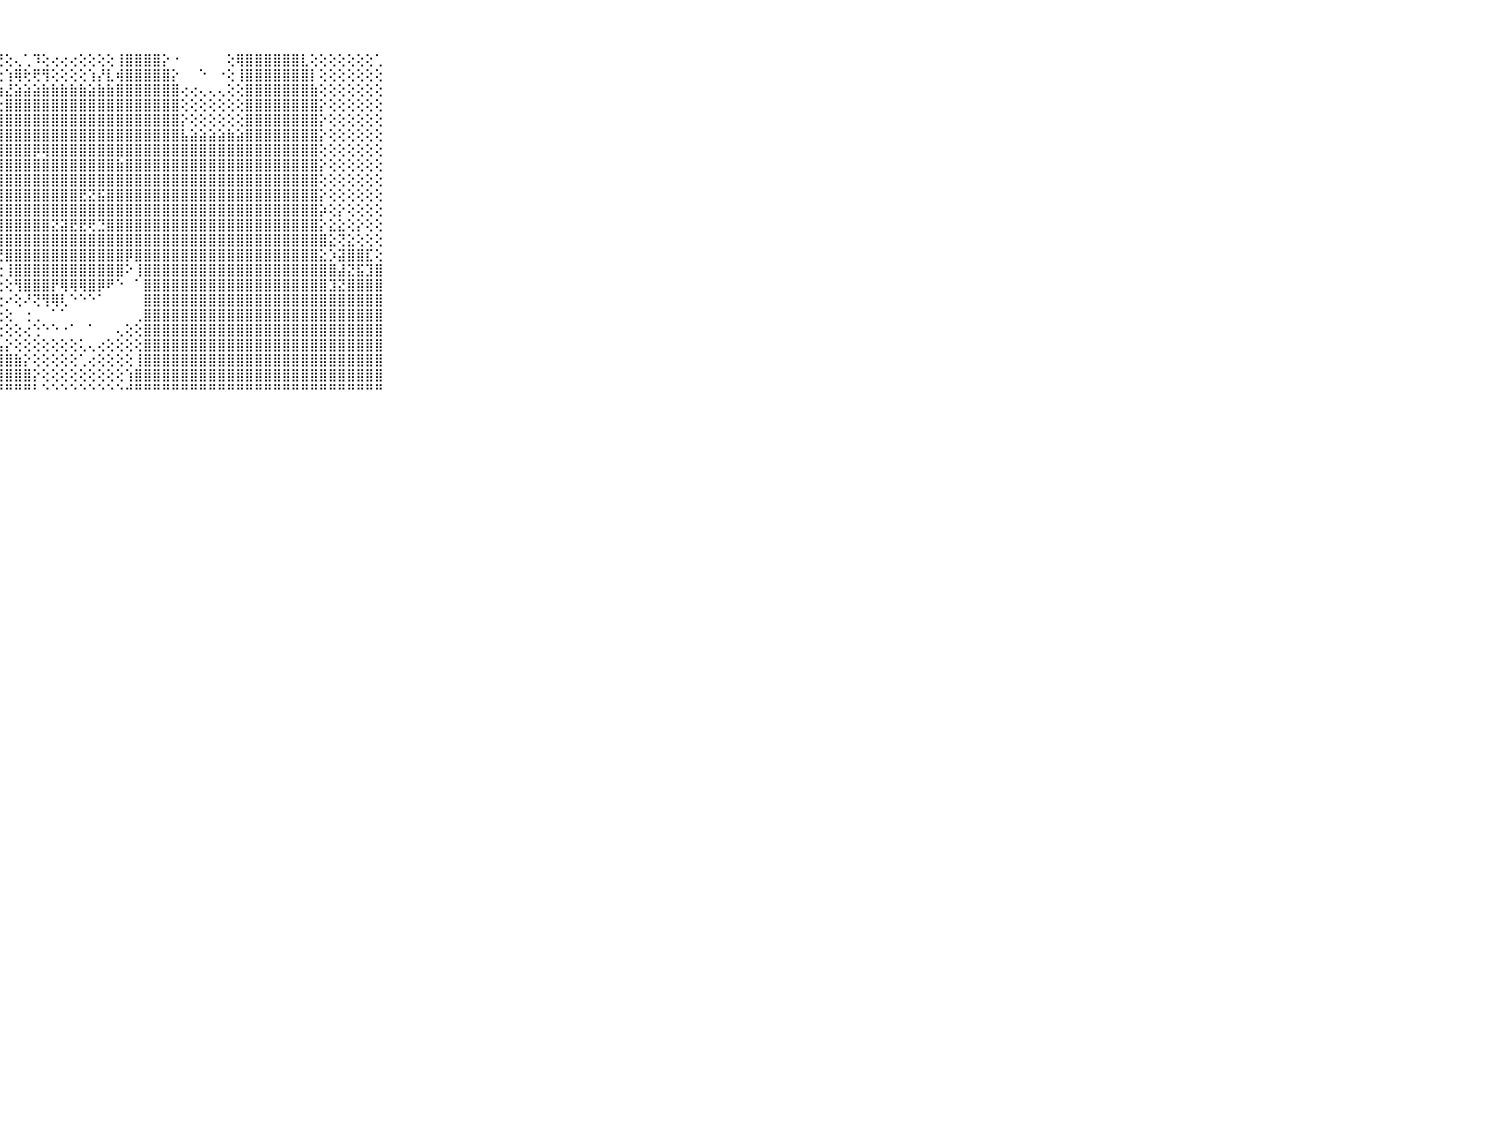

⠀⠀⠀⠀⠀⠀⠀⠀⠀⠀⠀⣿⣿⣿⣿⣿⣿⣿⣿⣿⣿⣿⣿⣿⣿⣿⢟⢝⢕⢄⢁⠹⢕⢔⢔⢔⢕⢕⢕⢕⢸⣿⣿⣿⣿⡕⠐⠀⠀⠀⠀⠀⢕⢿⣿⣿⣿⣿⣿⣿⣇⢕⢕⢕⢕⢕⢕⢕⢁⠀⠀⠀⠀⠀⠀⠀⠀⠀⠀⠀⠀
⠀⠀⠀⠀⠀⠀⠀⠀⠀⠀⠀⣿⣿⣿⣿⣿⣿⣿⣿⣿⣿⣿⣿⣿⣿⢟⢕⢕⢱⢿⢗⢟⢻⢕⢕⢕⢕⢱⡜⣇⢾⣿⣿⣿⣿⣿⡕⠀⠀⠑⠀⠐⢕⢸⣿⣿⣿⣿⣿⣿⣿⡇⢕⢕⢕⢕⢕⢕⢕⠀⠀⠀⠀⠀⠀⠀⠀⠀⠀⠀⠀
⠀⠀⠀⠀⠀⠀⠀⠀⠀⠀⠀⣿⣿⣿⣿⣿⣿⣿⣿⣿⣿⣿⣿⣿⣿⢕⢗⣱⣜⣵⣵⣵⣷⣷⣷⣷⣷⣵⣷⣷⣿⣿⣿⣿⣿⣿⣿⢔⢔⢄⢄⢄⢕⢕⣿⣿⣿⣿⣿⣿⣿⣷⢕⢕⢕⢕⢕⢕⢕⠀⠀⠀⠀⠀⠀⠀⠀⠀⠀⠀⠀
⠀⠀⠀⠀⠀⠀⠀⠀⠀⠀⠀⣿⣿⣿⣿⣿⣿⣿⣿⣿⣿⣿⣿⣿⣿⢕⢕⢕⣿⣿⣿⣿⣿⣿⣿⣿⣿⣿⣿⣿⣿⣿⣿⣿⣿⣿⣿⢕⢕⢕⢕⢕⢕⢕⣿⣿⣿⣿⣿⣿⣿⣿⡕⢕⢕⢕⢕⢕⢕⠀⠀⠀⠀⠀⠀⠀⠀⠀⠀⠀⠀
⠀⠀⠀⠀⠀⠀⠀⠀⠀⠀⠀⣿⣿⣿⣿⣿⣿⣿⣿⣿⣿⣿⣿⣿⣿⢕⢕⣾⣿⣿⣿⣿⣿⣿⣿⣿⣿⣿⣿⣿⣿⣿⣿⣿⣿⣿⣿⡕⢕⢕⢕⢕⢕⢕⣿⣿⣿⣿⣿⣿⣿⣿⡕⢕⢕⢕⢕⢕⢕⠀⠀⠀⠀⠀⠀⠀⠀⠀⠀⠀⠀
⠀⠀⠀⠀⠀⠀⠀⠀⠀⠀⠀⣿⣿⣿⣿⣿⣿⣿⣿⣿⣿⣿⣿⣿⣿⢕⢕⣿⣿⣿⣿⣿⣿⣿⣿⣿⣿⣿⣿⣿⣿⣿⣿⣿⣿⣿⣿⣧⣵⣵⣵⣵⣷⣵⣿⣿⣿⣿⣿⣿⣿⣿⡕⢕⢕⢕⢕⢕⢕⠀⠀⠀⠀⠀⠀⠀⠀⠀⠀⠀⠀
⠀⠀⠀⠀⠀⠀⠀⠀⠀⠀⠀⣿⣿⣿⣿⣿⣿⣿⣿⣿⣿⣿⣿⣿⣿⡕⢕⣿⣿⣿⣿⡿⢿⣿⣿⣿⣿⣿⣿⣿⣿⣿⣿⣿⣿⣿⣿⣿⣿⣿⣿⣿⣿⣿⣿⣿⣿⣿⣿⣿⣿⣿⢕⢕⢕⢕⢕⢕⢕⠀⠀⠀⠀⠀⠀⠀⠀⠀⠀⠀⠀
⠀⠀⠀⠀⠀⠀⠀⠀⠀⠀⠀⣿⣿⣿⣿⣿⣿⣿⣿⣿⣿⣿⣿⣿⣿⣧⢕⣿⣿⣿⣿⣿⣿⣿⣿⣿⣿⣿⣿⣿⣷⣿⣿⣿⣿⣿⣿⣿⣿⣿⣿⣿⣿⣿⣿⣿⣿⣿⣿⣿⣿⣿⡕⢕⢕⢕⢕⢕⢕⠀⠀⠀⠀⠀⠀⠀⠀⠀⠀⠀⠀
⠀⠀⠀⠀⠀⠀⠀⠀⠀⠀⠀⣿⣿⣿⣿⣿⣿⣿⣿⣿⣿⣿⣿⣿⣿⣿⣿⣿⣿⣿⣿⣿⣿⣿⣿⣿⣿⣿⣿⣿⣿⣿⣿⣿⣿⣿⣿⣿⣿⣿⣿⣿⣿⣿⣿⣿⣿⣿⣿⣿⣿⣿⢕⢕⢕⢕⢕⢕⢕⠀⠀⠀⠀⠀⠀⠀⠀⠀⠀⠀⠀
⠀⠀⠀⠀⠀⠀⠀⠀⠀⠀⠀⣿⣿⣿⣿⣿⣿⣿⣿⣿⣿⣿⣿⣿⣿⣿⣿⣿⣿⣿⣿⣿⣿⣿⣿⣿⣟⣝⣯⣿⣿⣿⣿⣿⣿⣿⣿⣿⣿⣿⣿⣿⣿⣿⣿⣿⣿⣿⣿⣿⣿⣿⡕⢕⢕⢕⢕⢕⢕⠀⠀⠀⠀⠀⠀⠀⠀⠀⠀⠀⠀
⠀⠀⠀⠀⠀⠀⠀⠀⠀⠀⠀⣿⣿⣿⣿⣿⣿⣿⣿⣿⣿⣿⣿⣿⣿⣿⣿⣿⣿⣿⣿⣿⣿⣿⣿⣿⣿⣿⣿⣿⣿⣿⣿⣿⣿⣿⣿⣿⣿⣿⣿⣿⣿⣿⣿⣿⣿⣿⣿⣿⣿⣿⡵⢕⡕⢕⢕⢕⢕⠀⠀⠀⠀⠀⠀⠀⠀⠀⠀⠀⠀
⠀⠀⠀⠀⠀⠀⠀⠀⠀⠀⠀⣿⣿⣿⣿⣿⣿⣿⣿⣿⣿⣿⣿⣿⣿⣿⣿⣿⣿⣿⣿⣿⣿⣝⣽⣟⣟⢟⣙⣿⣿⣿⣿⣿⣿⣿⣿⣿⣿⣿⣿⣿⣿⣿⣿⣿⣿⣿⣿⣿⣿⣿⡕⣕⣕⢕⡕⢕⢕⠀⠀⠀⠀⠀⠀⠀⠀⠀⠀⠀⠀
⠀⠀⠀⠀⠀⠀⠀⠀⠀⠀⠀⣿⣿⣿⣿⣿⣿⣿⣿⣿⣿⣿⣿⣿⣿⣿⣿⣿⣿⣿⣿⣿⣿⣿⣿⣿⣿⣿⣿⣿⣿⣿⣿⣿⣿⣿⣿⣿⣿⣿⣿⣿⣿⣿⣿⣿⣿⣿⣿⣿⣿⣿⣿⣕⢝⣕⢕⢕⢕⠀⠀⠀⠀⠀⠀⠀⠀⠀⠀⠀⠀
⠀⠀⠀⠀⠀⠀⠀⠀⠀⠀⠀⣿⣿⣿⣿⣿⣿⣿⣿⣿⣿⣿⣿⣿⣿⣿⣿⢟⣿⣿⣿⣿⣿⣿⣿⣿⣿⣿⣿⣿⣿⡿⣿⣿⣿⣿⣿⣿⣿⣿⣿⣿⣿⣿⣿⣿⣿⣿⣿⣿⣿⣿⣕⡱⣽⣿⣿⣏⢕⠀⠀⠀⠀⠀⠀⠀⠀⠀⠀⠀⠀
⠀⠀⠀⠀⠀⠀⠀⠀⠀⠀⠀⣿⣿⣿⣿⣿⣿⣿⣿⣿⣿⣿⣿⣿⣿⣿⢇⢕⢸⣿⣿⣿⣿⣿⣿⣿⣿⣿⣿⣿⣿⠕⢸⣿⣿⣿⣿⣿⣿⣿⣿⣿⣿⣿⣿⣿⣿⣿⣿⣿⣿⣿⣿⣿⣼⣝⣯⣹⣿⠀⠀⠀⠀⠀⠀⠀⠀⠀⠀⠀⠀
⠀⠀⠀⠀⠀⠀⠀⠀⠀⠀⠀⣿⣿⣿⣿⣿⣿⣿⣿⣿⣿⣿⣿⣿⣿⣿⢕⢕⢕⢻⣿⣿⣿⡟⢿⢿⢿⣿⡿⠟⠑⠀⠁⣿⣿⣿⣿⣿⣿⣿⣿⣿⣿⣿⣿⣿⣿⣿⣿⣿⣿⣿⣿⣹⣝⣿⣿⣿⣿⠀⠀⠀⠀⠀⠀⠀⠀⠀⠀⠀⠀
⠀⠀⠀⠀⠀⠀⠀⠀⠀⠀⠀⣿⣿⣿⣿⣿⣿⣿⣿⣿⣿⣿⣿⣿⣿⣿⠑⢕⠔⢕⠜⢝⢻⢿⢇⠑⠑⠑⠁⠀⠀⠀⠀⣿⣿⣿⣿⣿⣿⣿⣿⣿⣿⣿⣿⣿⣿⣿⣿⣿⣿⣿⣿⣿⣿⣿⣿⣿⣿⠀⠀⠀⠀⠀⠀⠀⠀⠀⠀⠀⠀
⠀⠀⠀⠀⠀⠀⠀⠀⠀⠀⠀⣿⣿⣿⣿⣿⣿⣿⣿⣿⣿⣿⣿⣿⣿⣿⡄⢕⢕⠀⢐⢀⠀⠁⠁⠀⠀⠀⠀⠀⠀⠀⢀⣿⣿⣿⣿⣿⣿⣿⣿⣿⣿⣿⣿⣿⣿⣿⣿⣿⣿⣿⣿⣿⣿⣿⣿⣿⣿⠀⠀⠀⠀⠀⠀⠀⠀⠀⠀⠀⠀
⠀⠀⠀⠀⠀⠀⠀⠀⠀⠀⠀⣿⣿⣿⣿⣿⣿⣿⣿⣿⣿⣿⣿⣿⣿⣿⣷⢕⢕⢕⢔⢑⠑⠑⠐⠁⠀⠁⠀⠀⢄⢕⢕⣿⣿⣿⣿⣿⣿⣿⣿⣿⣿⣿⣿⣿⣿⣿⣿⣿⣿⣿⣿⣿⣿⣿⣿⣿⣿⠀⠀⠀⠀⠀⠀⠀⠀⠀⠀⠀⠀
⠀⠀⠀⠀⠀⠀⠀⠀⠀⠀⠀⣿⣿⣿⣿⣿⣿⣿⣿⣿⣿⣿⣿⣿⣿⣿⣿⣧⡕⢕⢕⢕⢕⢕⢕⢕⢅⢄⢔⢕⢕⢕⢕⣿⣿⣿⣿⣿⣿⣿⣿⣿⣿⣿⣿⣿⣿⣿⣿⣿⣿⣿⣿⣿⣿⣿⣿⣿⣿⠀⠀⠀⠀⠀⠀⠀⠀⠀⠀⠀⠀
⠀⠀⠀⠀⠀⠀⠀⠀⠀⠀⠀⣿⣿⣿⣿⣿⣿⣿⣿⣿⣿⣿⣿⣿⣿⣿⣿⣿⣿⣷⡕⢕⢕⢕⢕⢕⢁⢔⢕⢕⢕⢕⢸⣿⣿⣿⣿⣿⣿⣿⣿⣿⣿⣿⣿⣿⣿⣿⣿⣿⣿⣿⣿⣿⣿⣿⣿⣿⣿⠀⠀⠀⠀⠀⠀⠀⠀⠀⠀⠀⠀
⠀⠀⠀⠀⠀⠀⠀⠀⠀⠀⠀⣿⣿⣿⣿⣿⣿⣿⣿⣿⣿⣿⣿⣿⣿⣿⣿⣿⣿⣿⣿⡕⢕⢕⢕⢕⢕⢕⢕⢕⢕⢱⣿⣿⣿⣿⣿⣿⣿⣿⣿⣿⣿⣿⣿⣿⣿⣿⣿⣿⣿⣿⣿⣿⣿⣿⣿⣿⣿⠀⠀⠀⠀⠀⠀⠀⠀⠀⠀⠀⠀
⠀⠀⠀⠀⠀⠀⠀⠀⠀⠀⠀⠛⠛⠛⠛⠛⠛⠛⠛⠛⠛⠛⠛⠛⠛⠛⠛⠛⠛⠛⠛⠃⠑⠑⠑⠑⠑⠑⠑⠑⠑⠚⠛⠛⠛⠛⠛⠛⠛⠛⠛⠛⠛⠛⠛⠛⠛⠛⠛⠛⠛⠛⠛⠛⠛⠛⠛⠛⠛⠀⠀⠀⠀⠀⠀⠀⠀⠀⠀⠀⠀